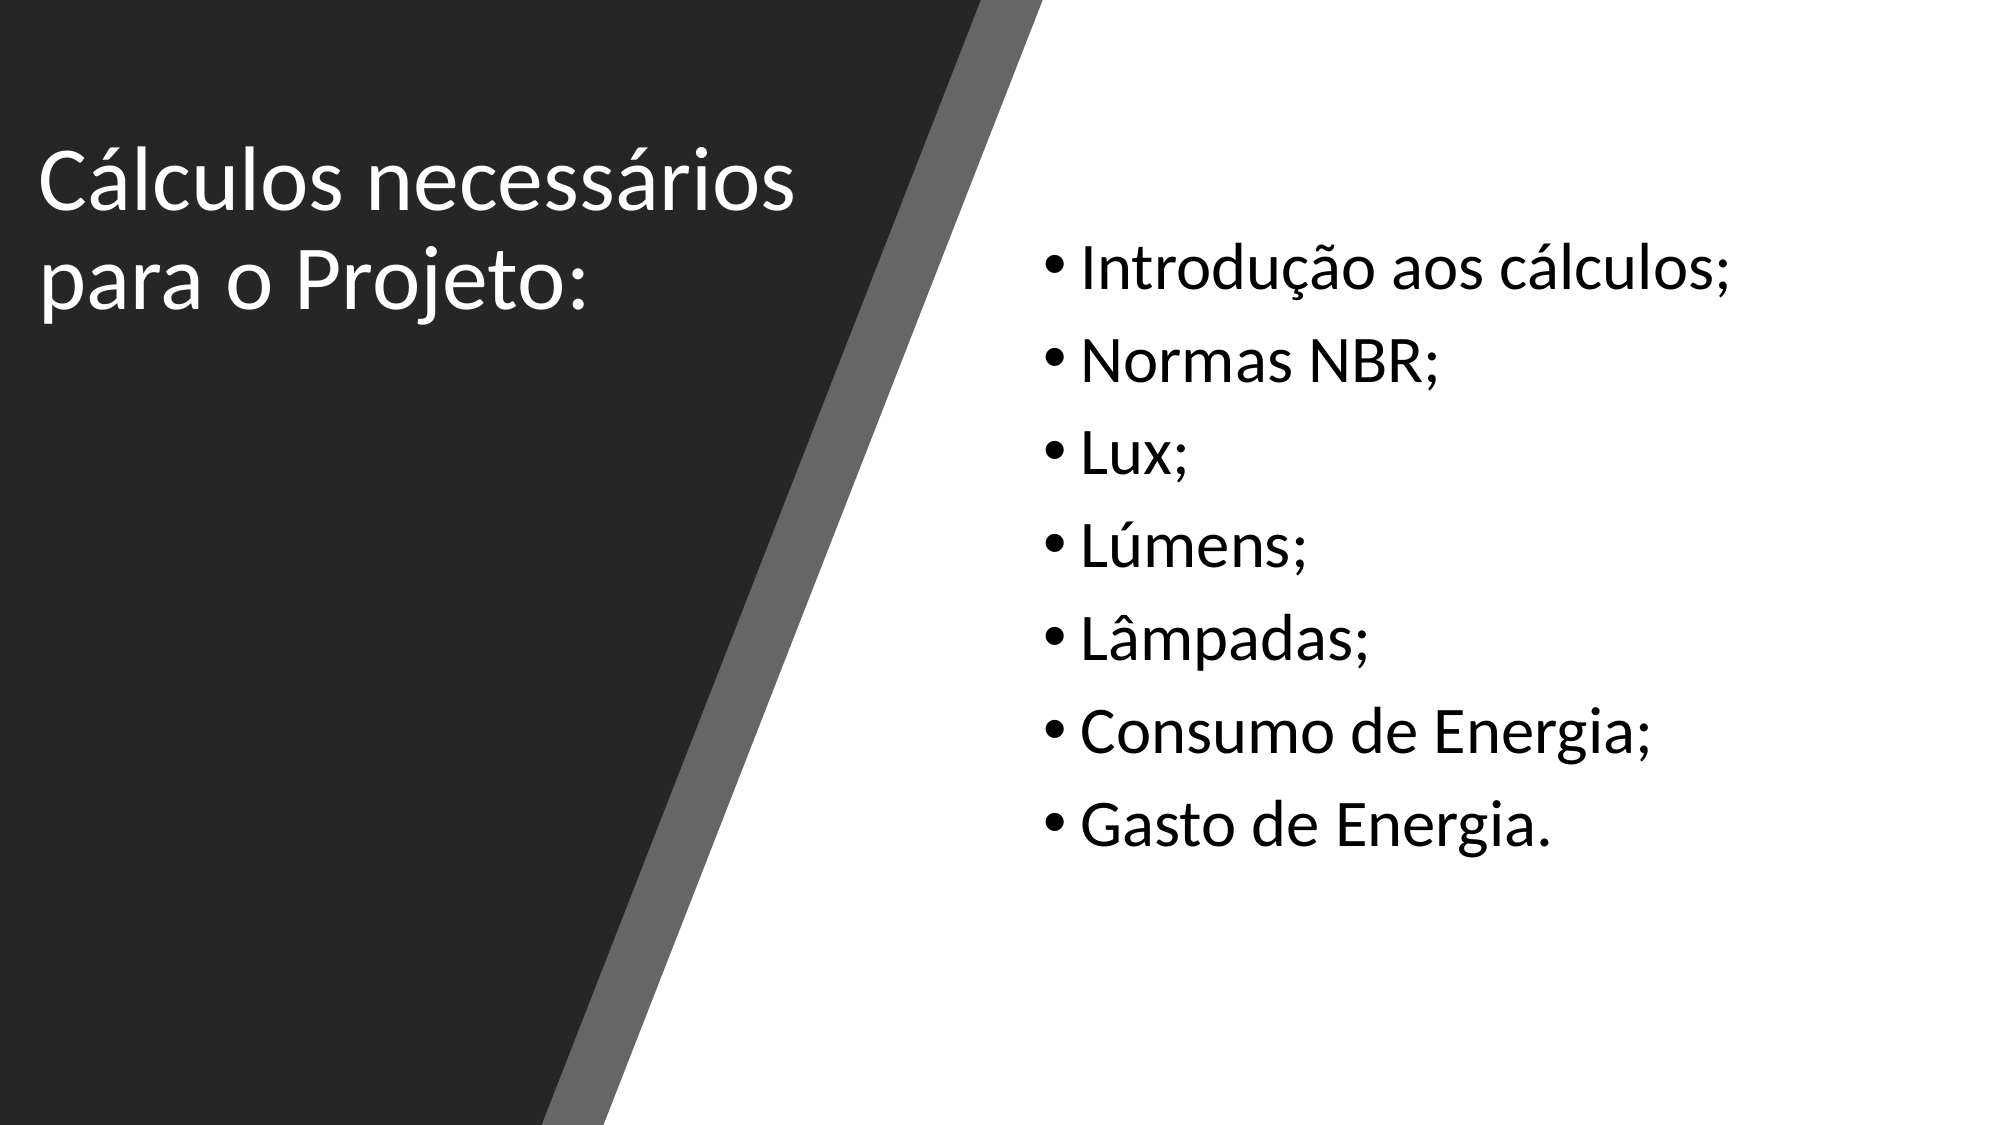

# Cálculos necessários para o Projeto:
Introdução aos cálculos;
Normas NBR;
Lux;
Lúmens;
Lâmpadas;
Consumo de Energia;
Gasto de Energia.